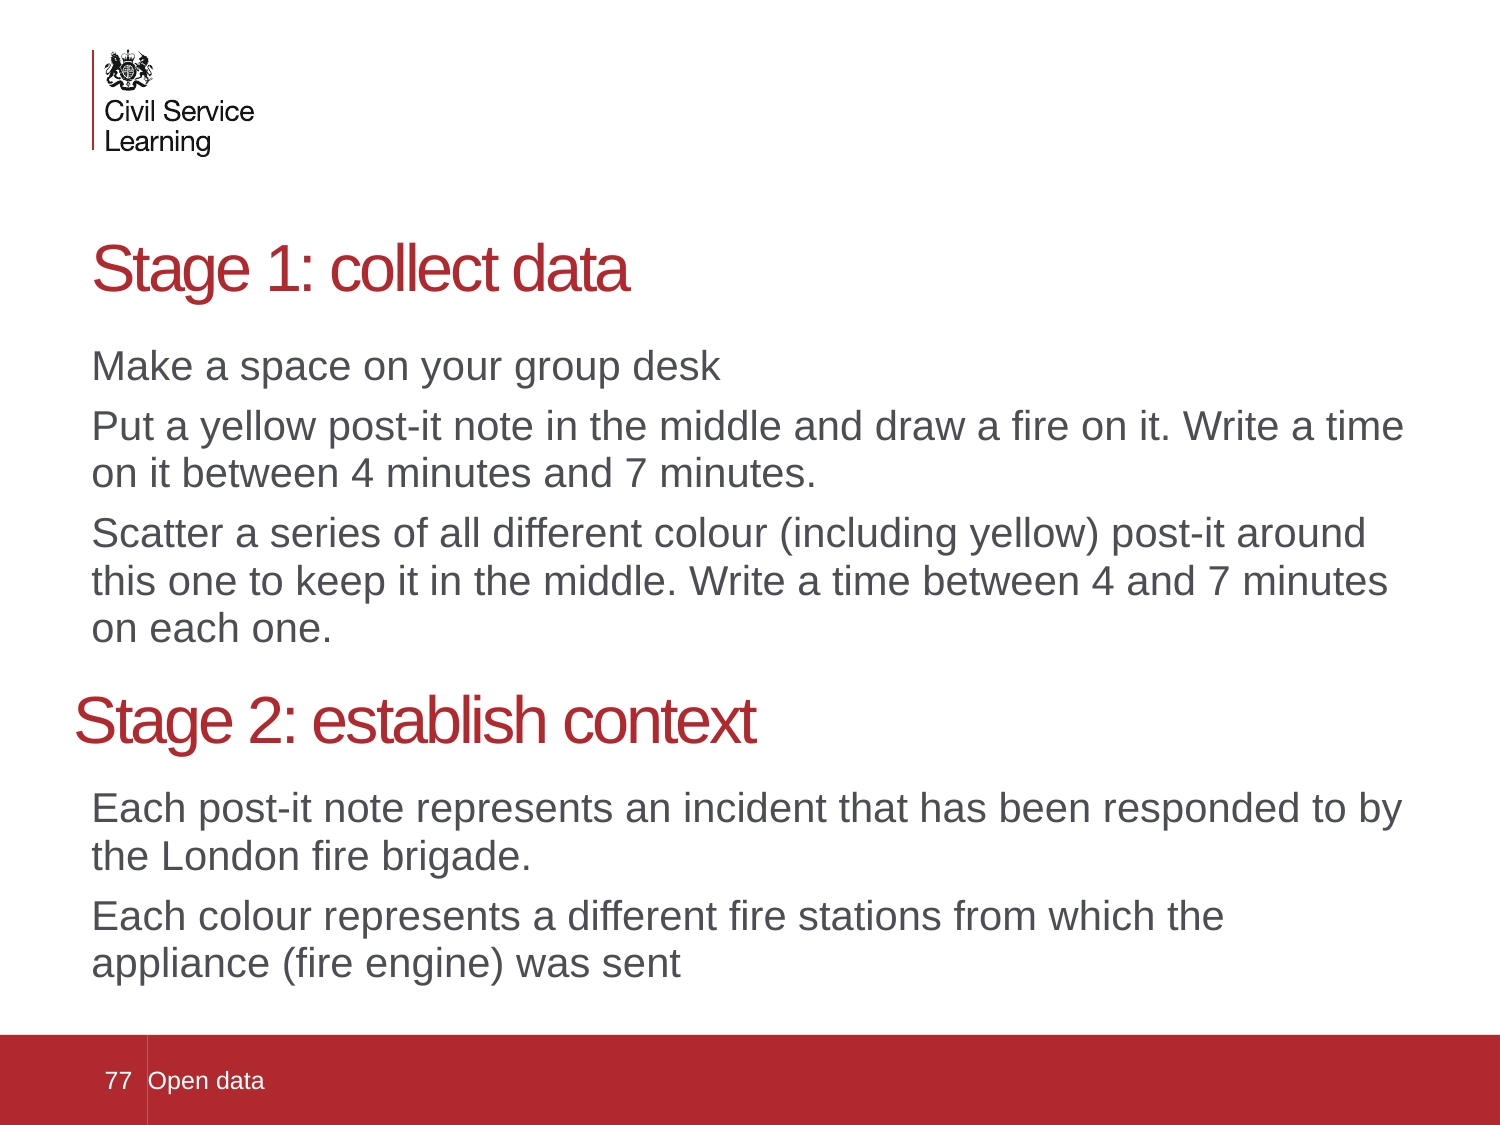

# Stage 1: collect data
Make a space on your group desk
Put a yellow post-it note in the middle and draw a fire on it. Write a time on it between 4 minutes and 7 minutes.
Scatter a series of all different colour (including yellow) post-it around this one to keep it in the middle. Write a time between 4 and 7 minutes on each one.

Each post-it note represents an incident that has been responded to by the London fire brigade.
Each colour represents a different fire stations from which the appliance (fire engine) was sent

Stage 2: establish context
77
Open data